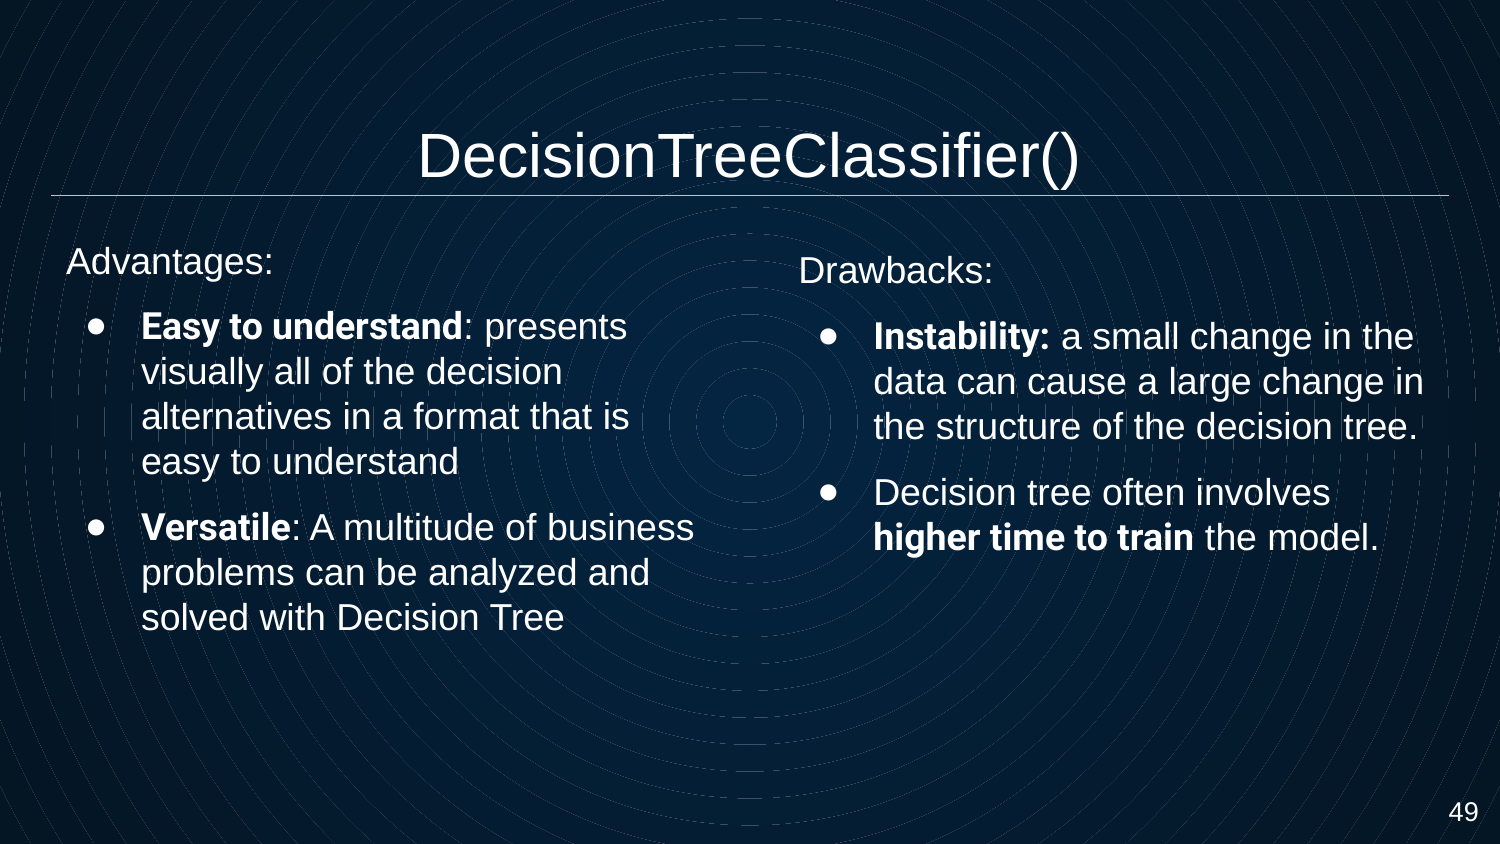

DecisionTreeClassifier()
Advantages:
Easy to understand: presents visually all of the decision alternatives in a format that is easy to understand
Versatile: A multitude of business problems can be analyzed and solved with Decision Tree
Drawbacks:
Instability: a small change in the data can cause a large change in the structure of the decision tree.
Decision tree often involves higher time to train the model.

49